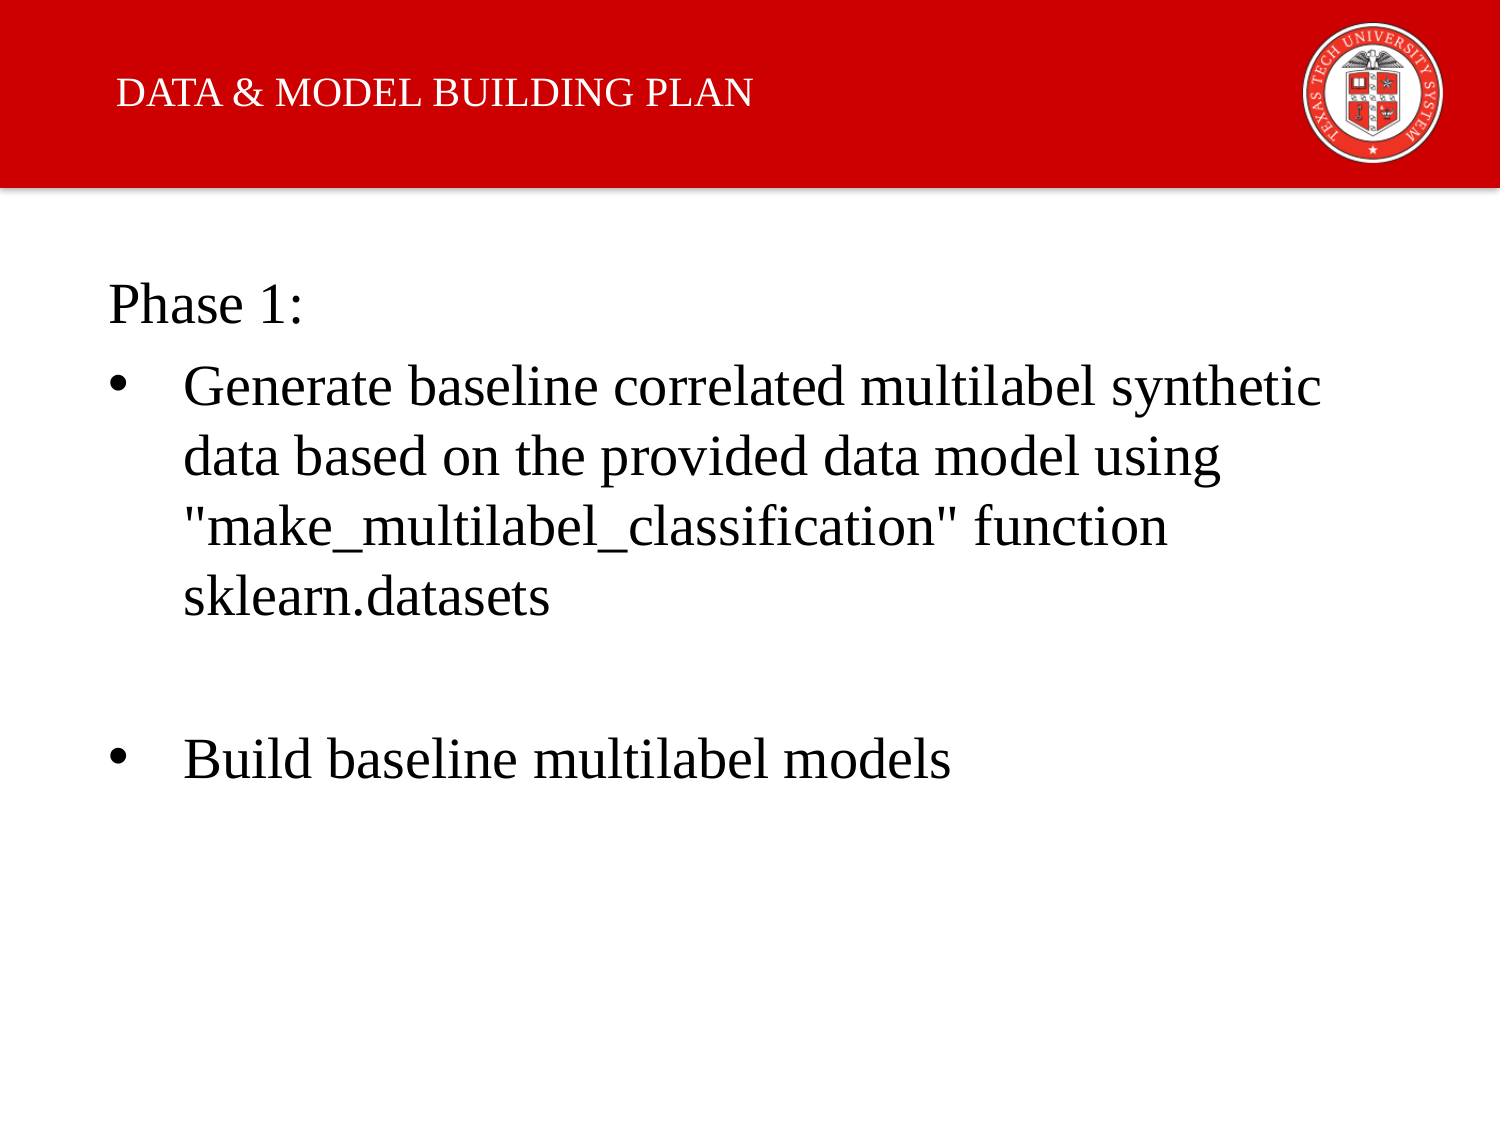

# DATA & MODEL BUILDING PLAN
Phase 1:
Generate baseline correlated multilabel synthetic data based on the provided data model using "make_multilabel_classification" function sklearn.datasets

Build baseline multilabel models